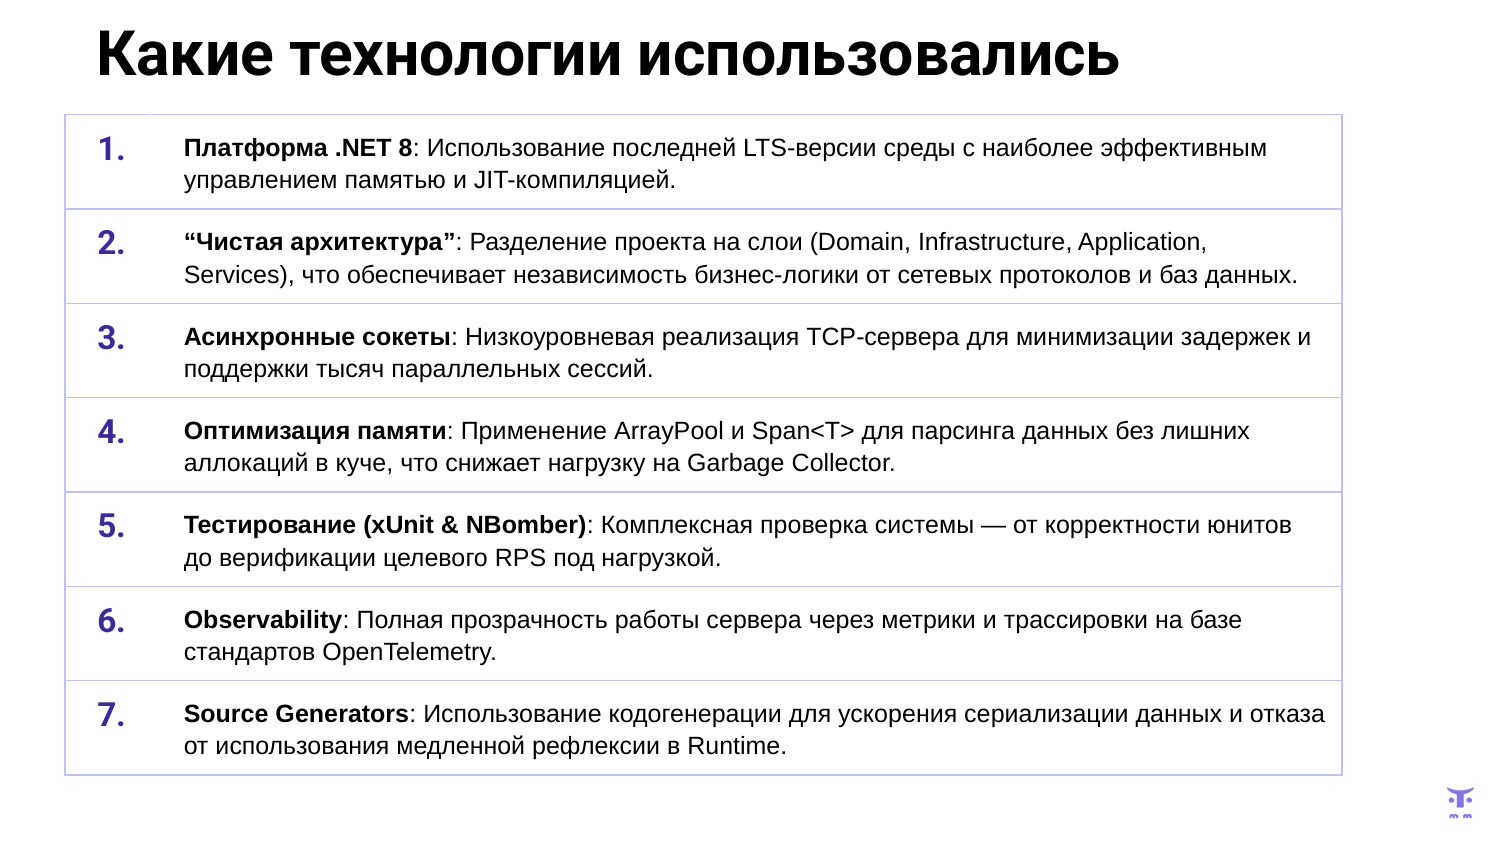

# Какие технологии использовались

| 1. | Платформа .NET 8: Использование последней LTS-версии среды с наиболее эффективным управлением памятью и JIT-компиляцией. |
| --- | --- |
| 2. | “Чистая архитектура”: Разделение проекта на слои (Domain, Infrastructure, Application, Services), что обеспечивает независимость бизнес-логики от сетевых протоколов и баз данных. |
| 3. | Асинхронные сокеты: Низкоуровневая реализация TCP-сервера для минимизации задержек и поддержки тысяч параллельных сессий. |
| 4. | Оптимизация памяти: Применение ArrayPool и Span<T> для парсинга данных без лишних аллокаций в куче, что снижает нагрузку на Garbage Collector. |
| 5. | Тестирование (xUnit & NBomber): Комплексная проверка системы — от корректности юнитов до верификации целевого RPS под нагрузкой. |
| 6. | Observability: Полная прозрачность работы сервера через метрики и трассировки на базе стандартов OpenTelemetry. |
| 7. | Source Generators: Использование кодогенерации для ускорения сериализации данных и отказа от использования медленной рефлексии в Runtime. |